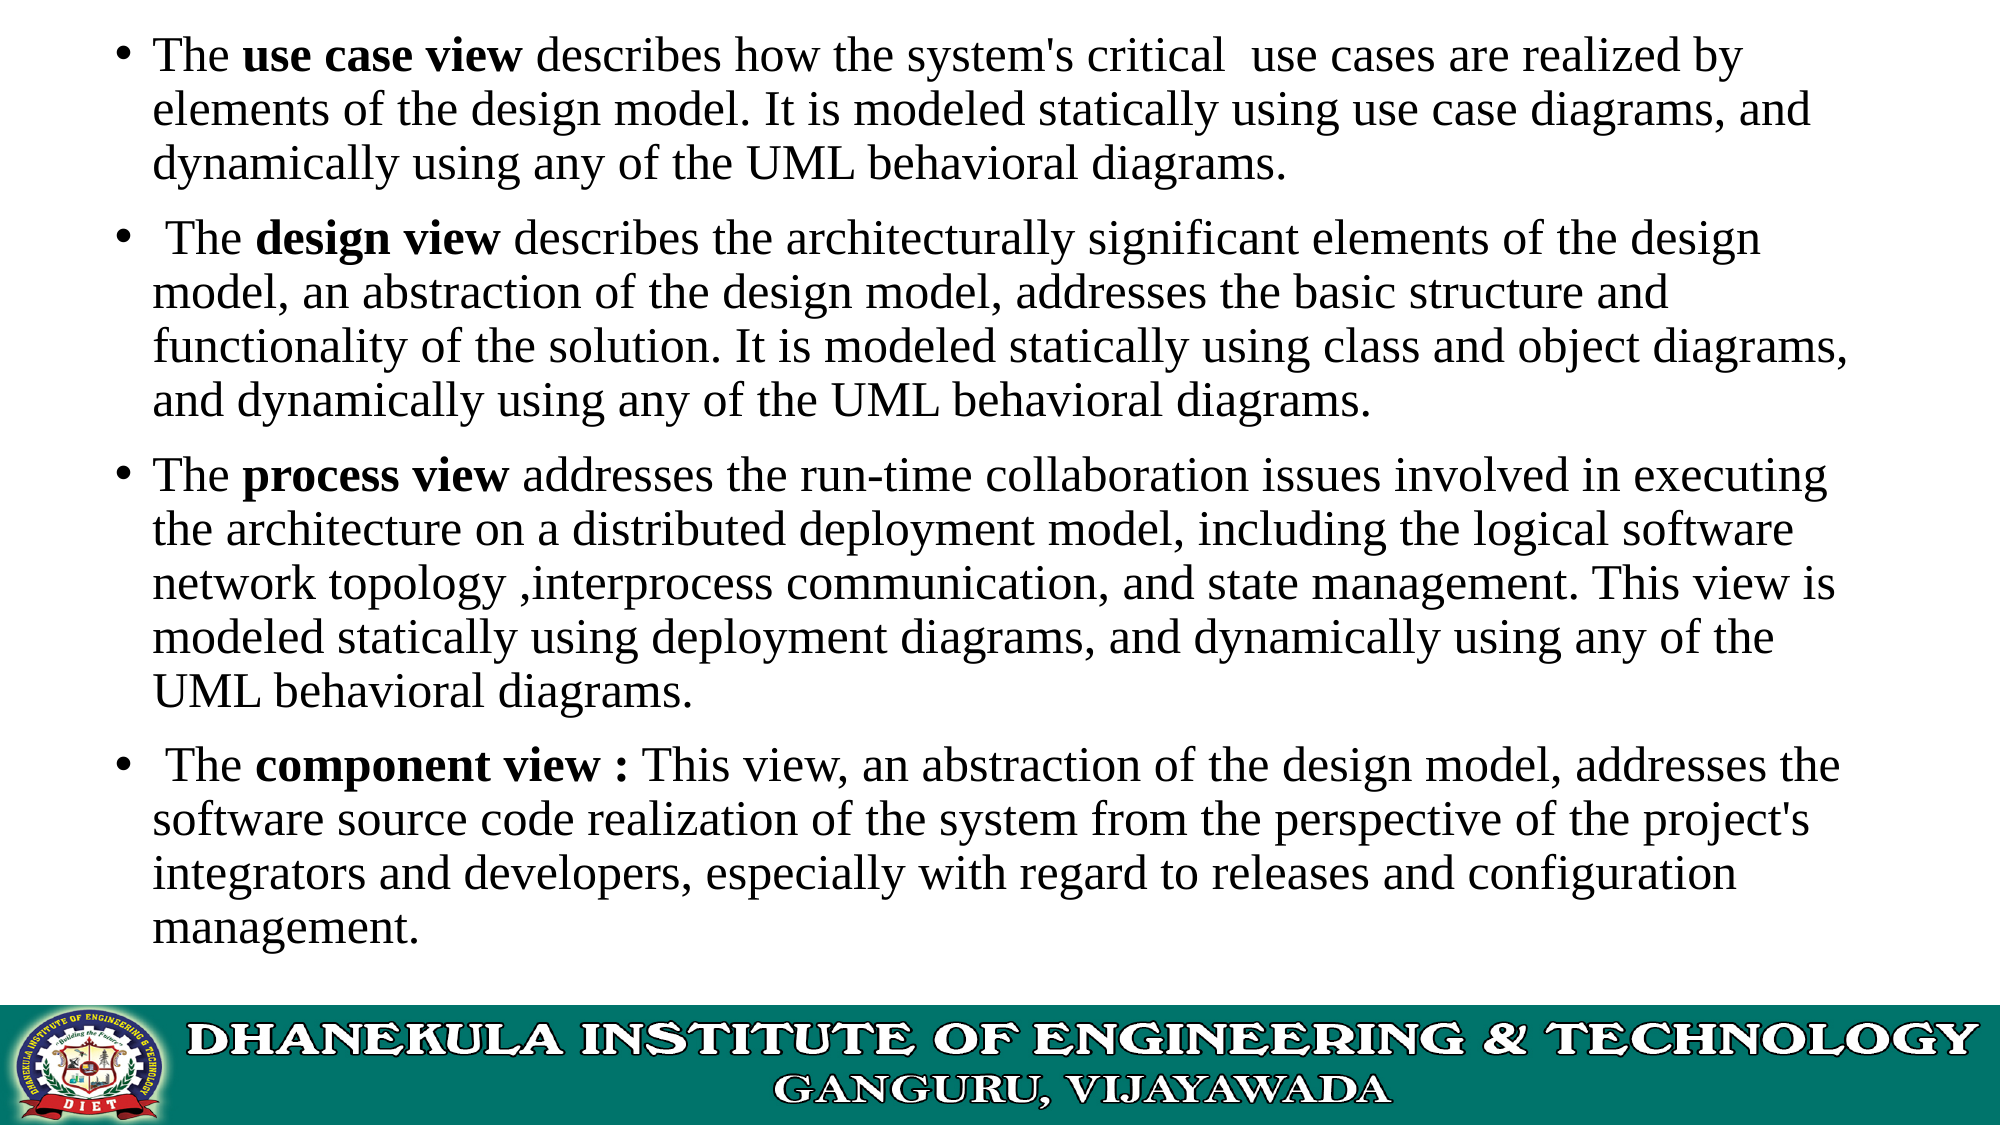

The use case view describes how the system's critical  use cases are realized by elements of the design model. It is modeled statically using use case diagrams, and dynamically using any of the UML behavioral diagrams.
 The design view describes the architecturally significant elements of the design model, an abstraction of the design model, addresses the basic structure and functionality of the solution. It is modeled statically using class and object diagrams, and dynamically using any of the UML behavioral diagrams.
The process view addresses the run-time collaboration issues involved in executing the architecture on a distributed deployment model, including the logical software network topology ,interprocess communication, and state management. This view is modeled statically using deployment diagrams, and dynamically using any of the UML behavioral diagrams.
 The component view : This view, an abstraction of the design model, addresses the software source code realization of the system from the perspective of the project's integrators and developers, especially with regard to releases and configuration management.